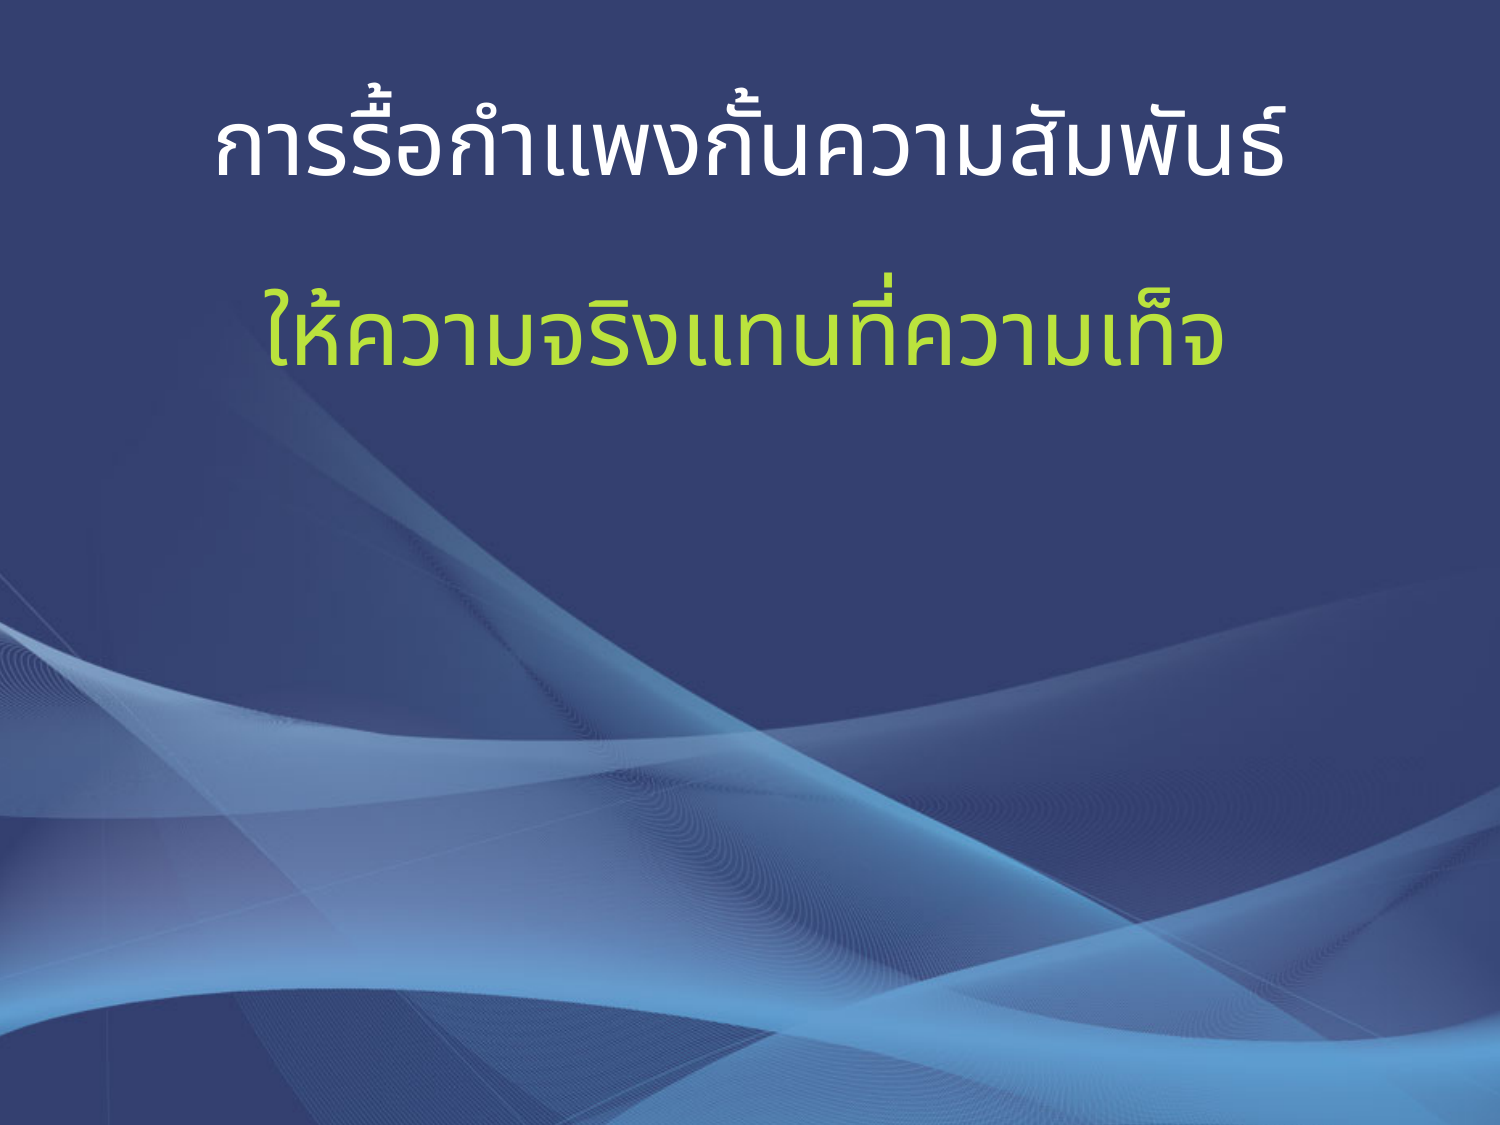

# การรื้อกำแพงกั้นความสัมพันธ์
ให้ความจริงแทนที่ความเท็จ